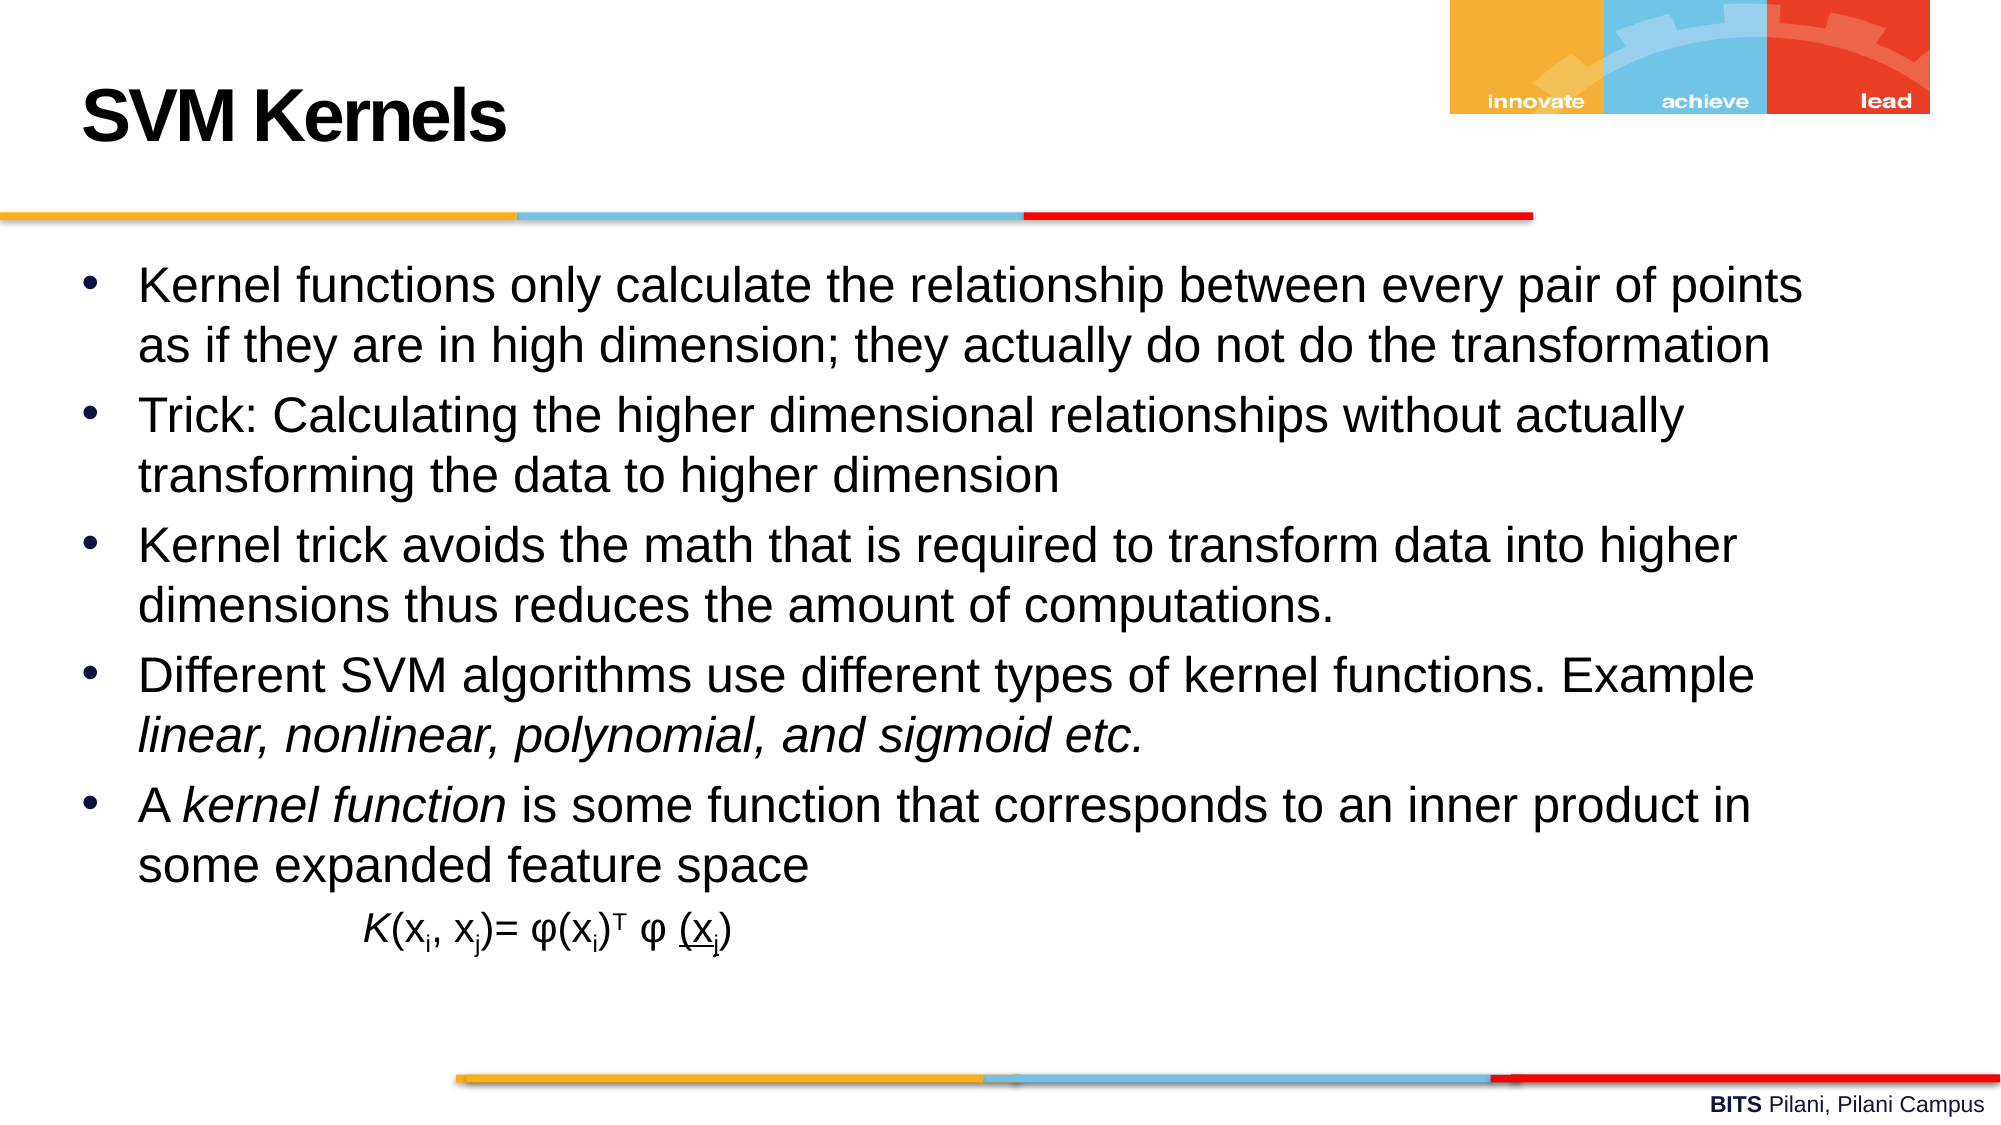

SVM Kernels
Kernel functions only calculate the relationship between every pair of points as if they are in high dimension; they actually do not do the transformation
Trick: Calculating the higher dimensional relationships without actually transforming the data to higher dimension
Kernel trick avoids the math that is required to transform data into higher dimensions thus reduces the amount of computations.
Different SVM algorithms use different types of kernel functions. Example linear, nonlinear, polynomial, and sigmoid etc.
A kernel function is some function that corresponds to an inner product in some expanded feature space
K(xi, xj)= φ(xi)T  φ (xj)